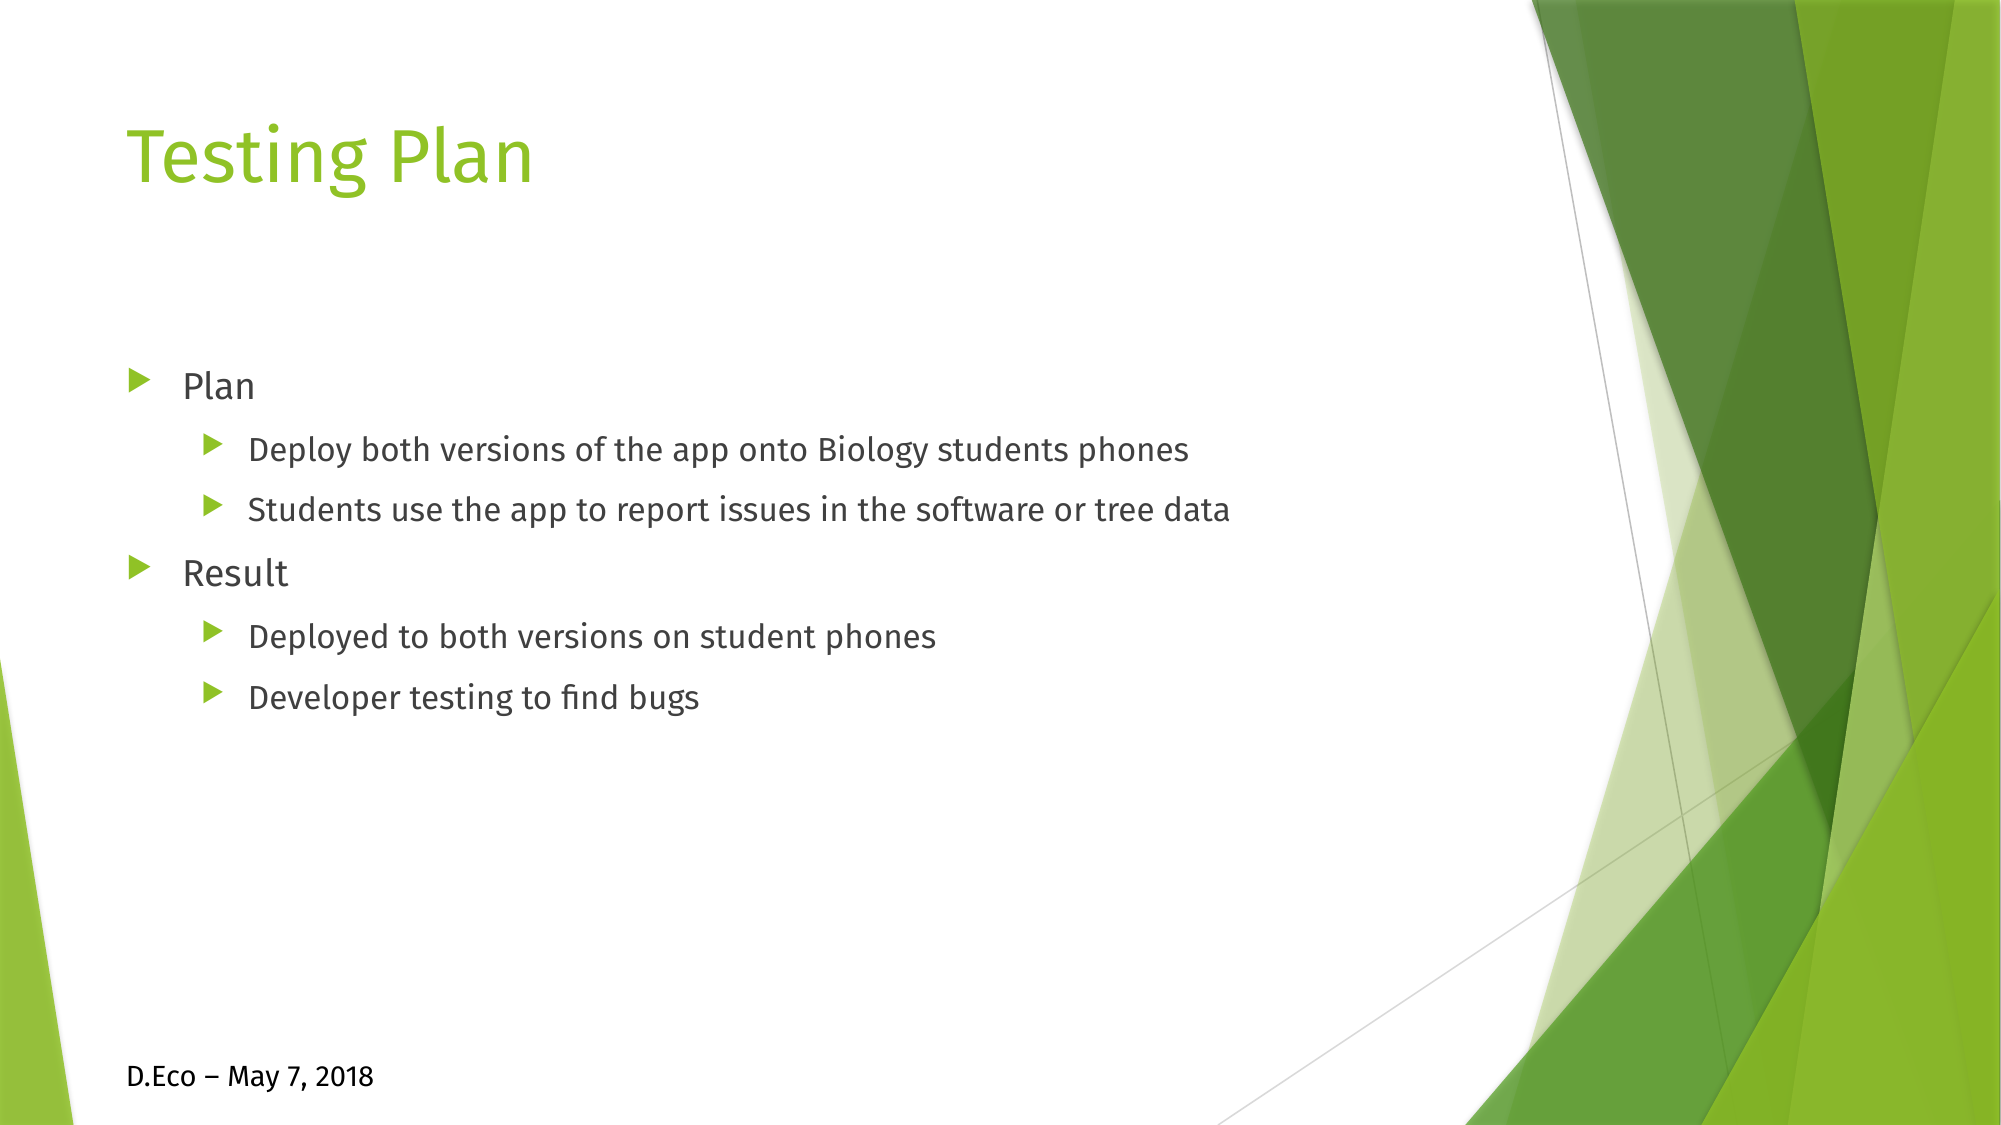

# Testing Plan
Plan
Deploy both versions of the app onto Biology students phones
Students use the app to report issues in the software or tree data
Result
Deployed to both versions on student phones
Developer testing to find bugs
D.Eco – May 7, 2018